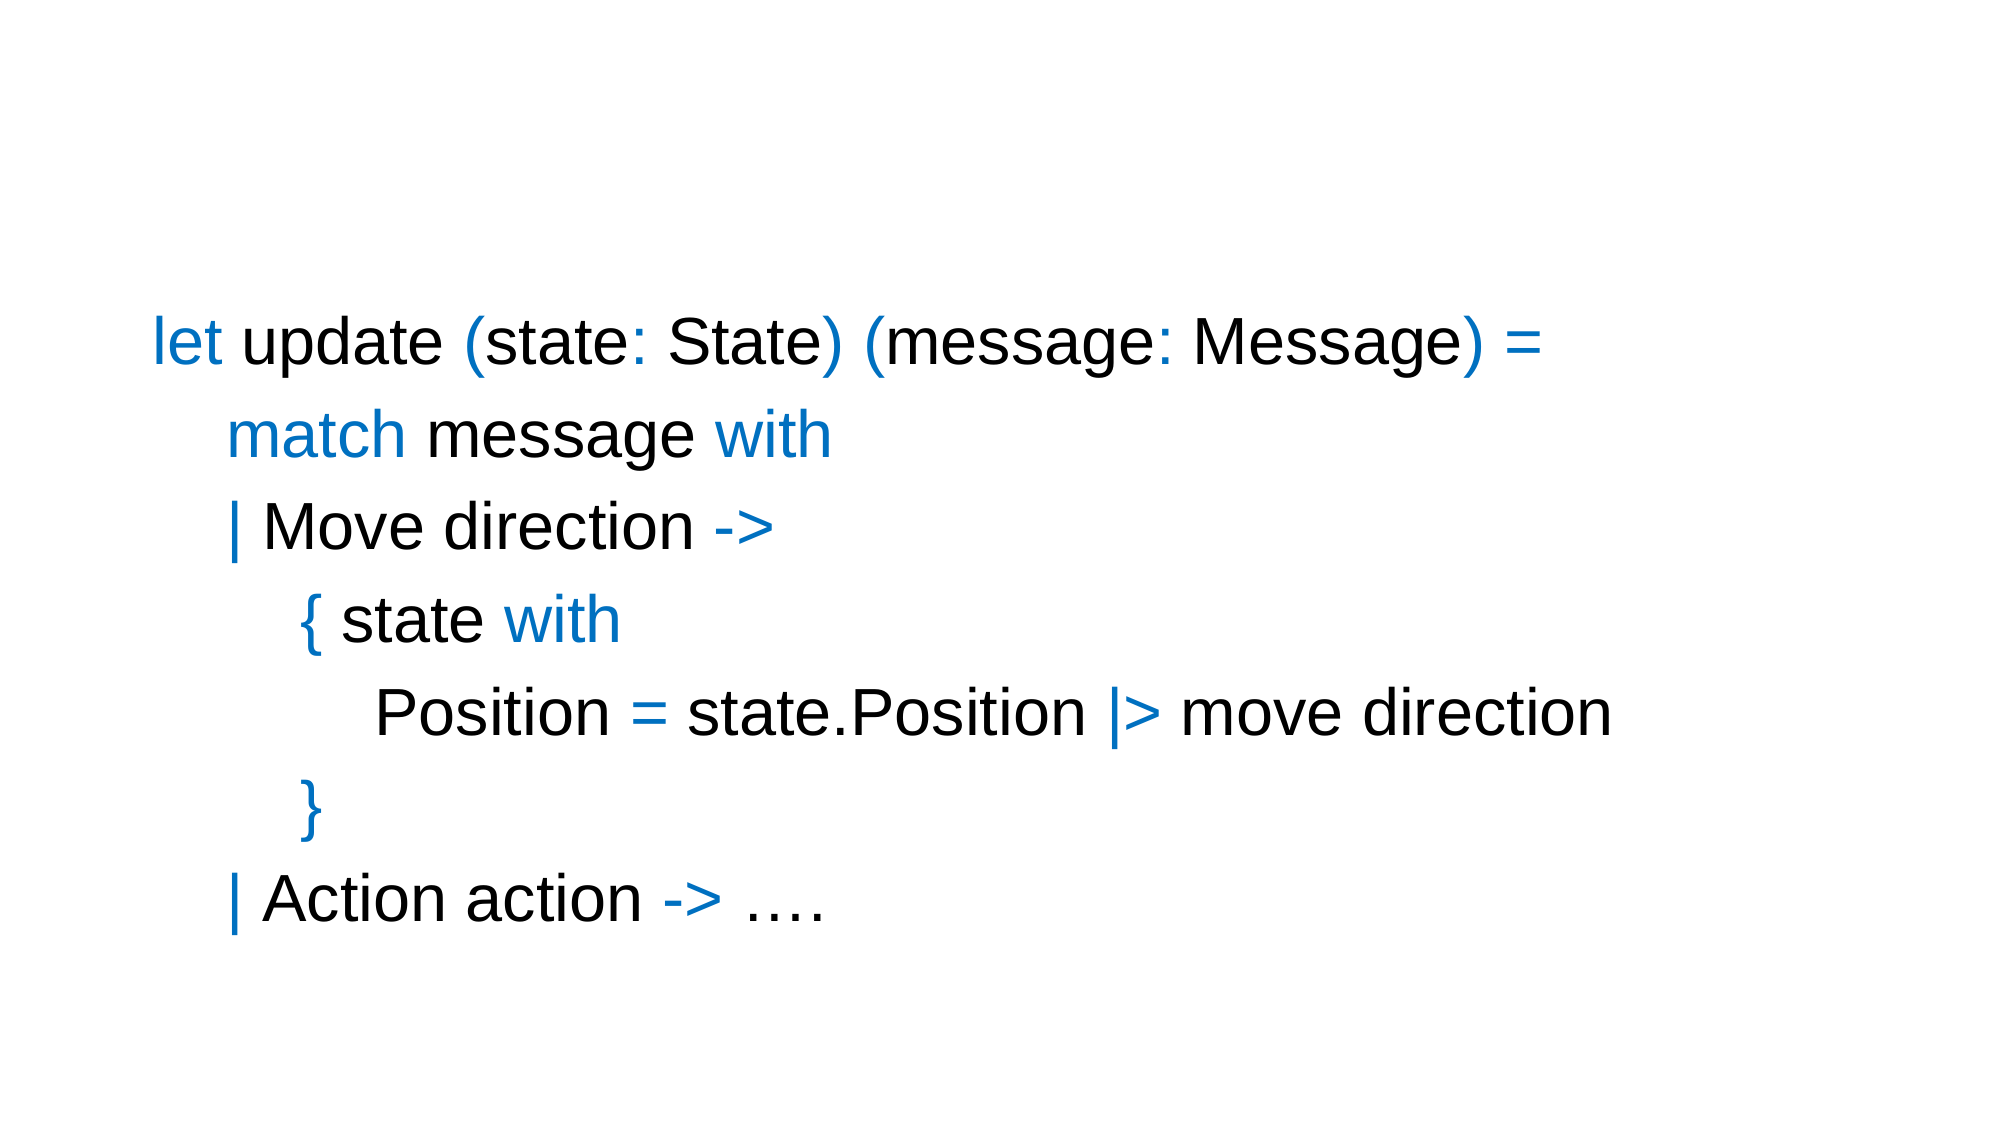

#
let update (state: State) (message: Message) =
    match message with
    | Move direction ->
        { state with
            Position = state.Position |> move direction
        }
    | Action action -> ….